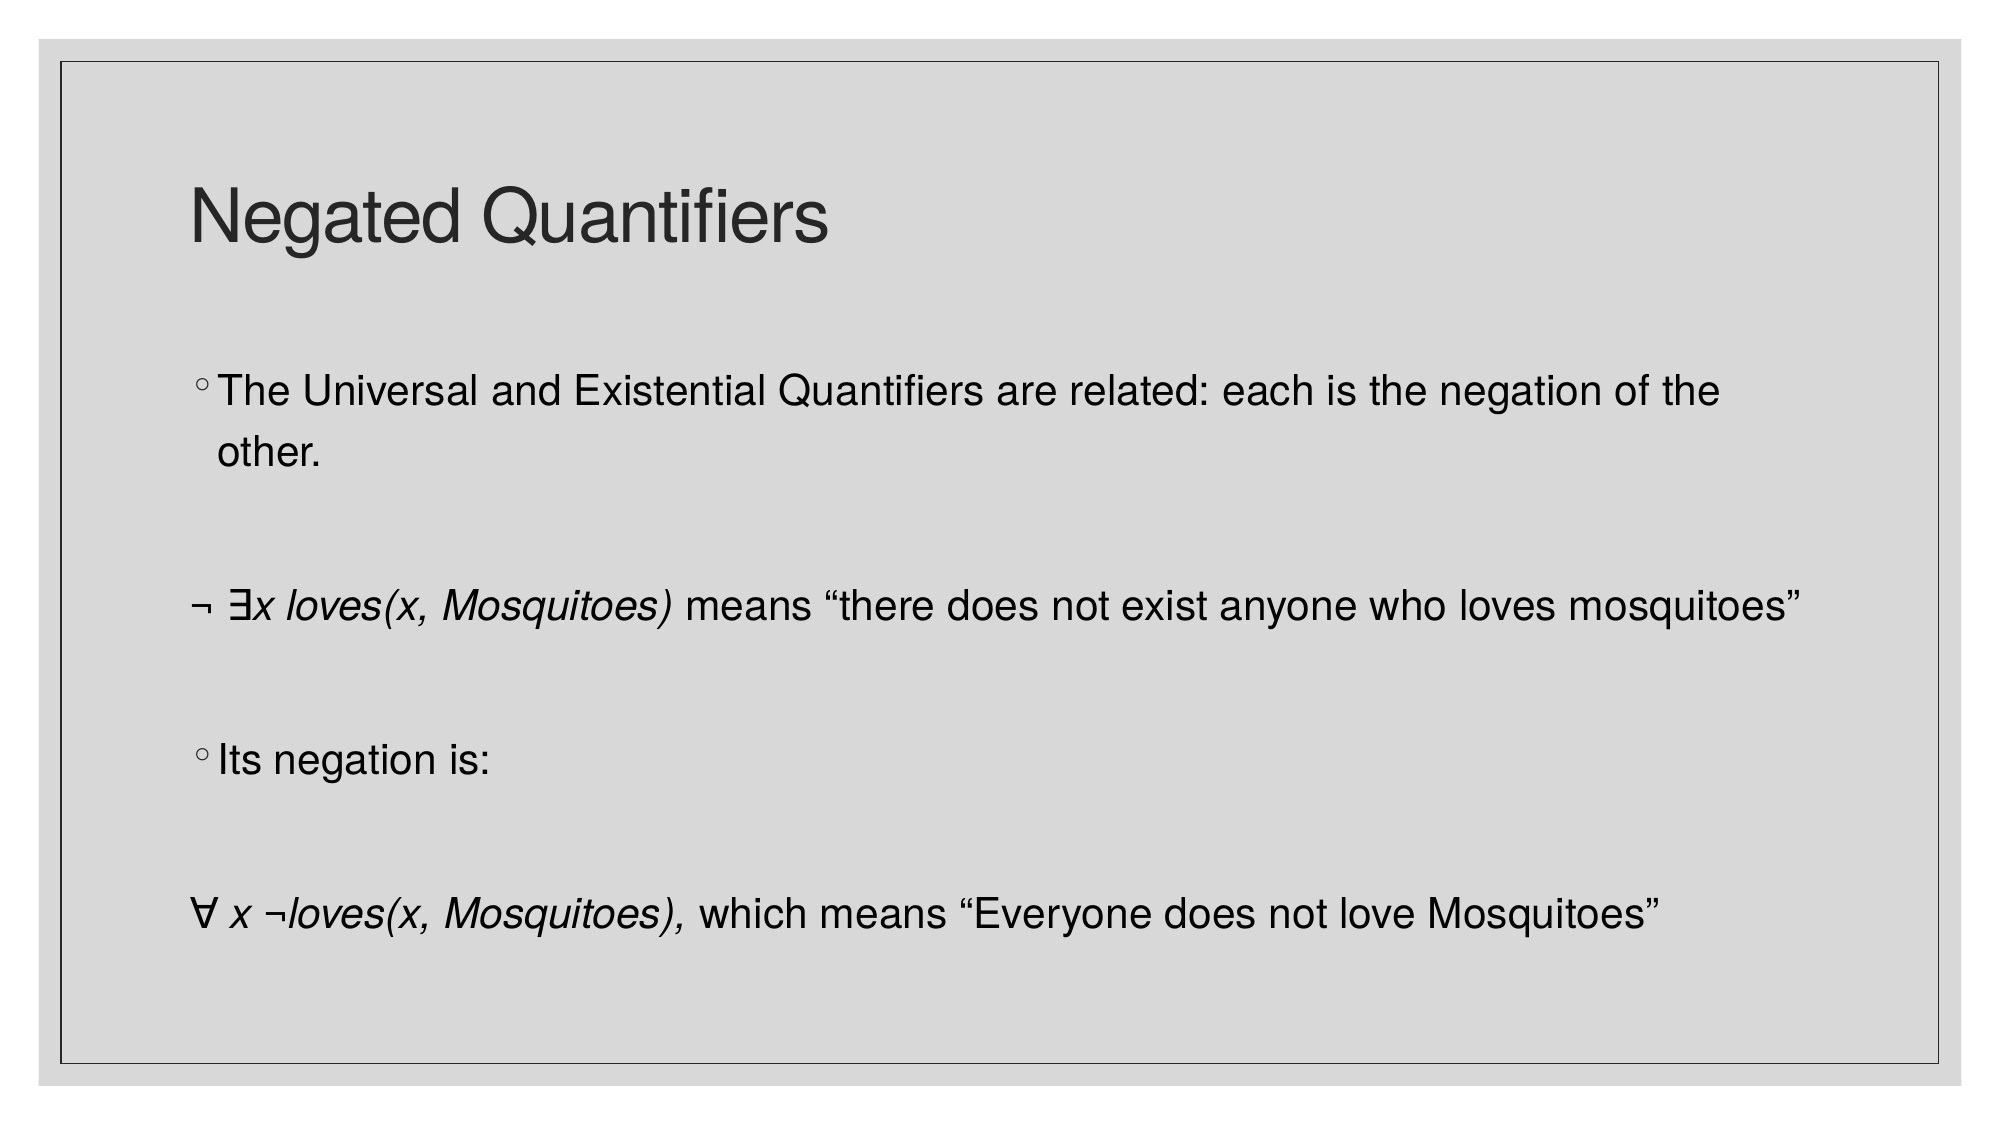

# Negated Quantifiers
The Universal and Existential Quantifiers are related: each is the negation of the other.

¬ ∃x loves(x, Mosquitoes) means “there does not exist anyone who loves mosquitoes”

Its negation is:

∀ x ¬loves(x, Mosquitoes), which means “Everyone does not love Mosquitoes”